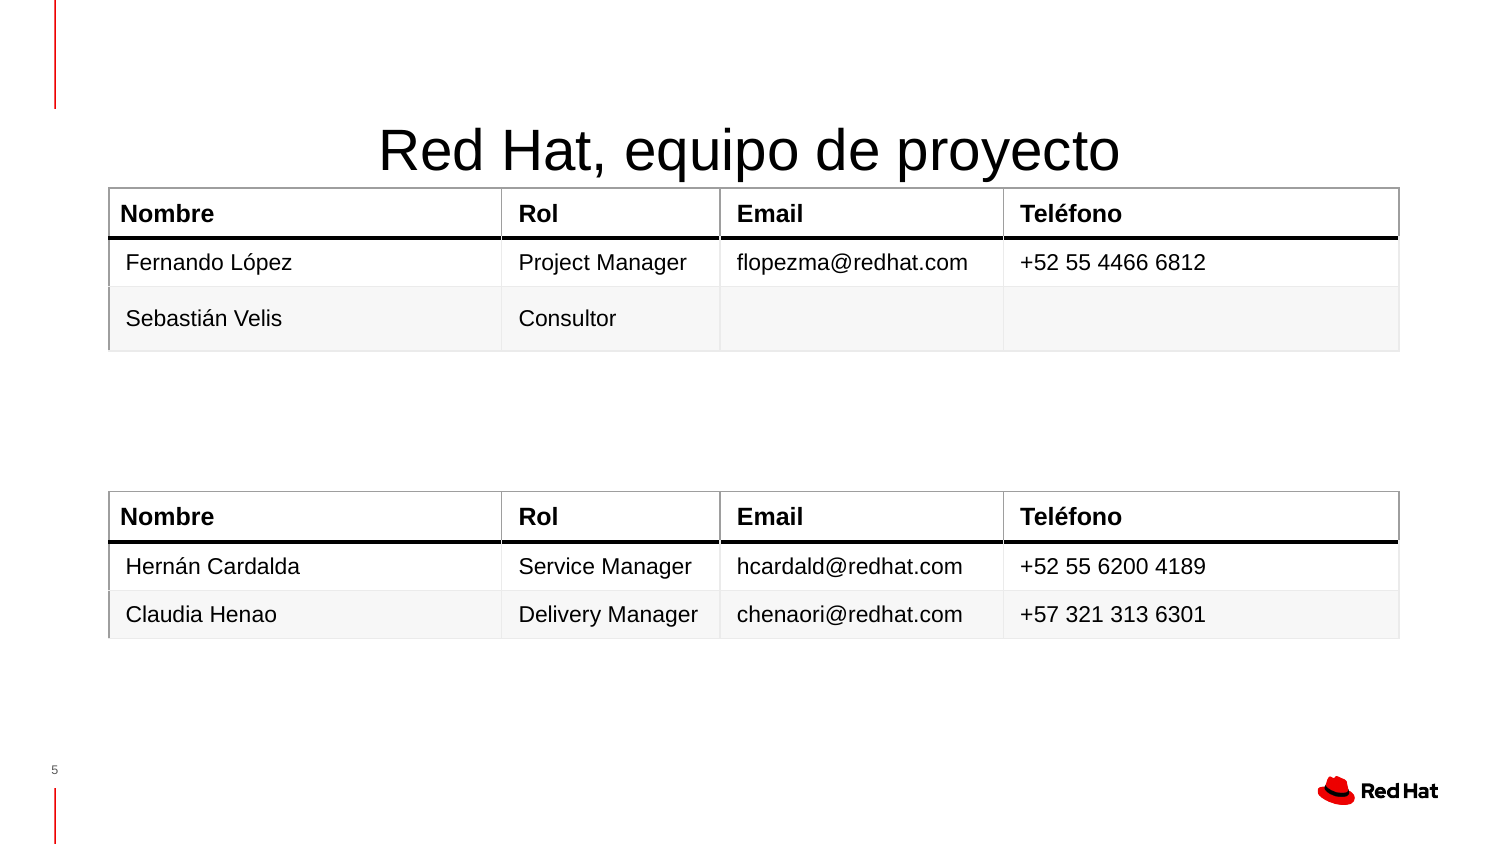

# Red Hat, equipo de proyecto
| Nombre | Rol | Email | Teléfono |
| --- | --- | --- | --- |
| Fernando López | Project Manager | flopezma@redhat.com | +52 55 4466 6812 |
| Sebastián Velis | Consultor |  |  |
| Nombre | Rol | Email | Teléfono |
| --- | --- | --- | --- |
| Hernán Cardalda | Service Manager | hcardald@redhat.com | +52 55 6200 4189 |
| Claudia Henao | Delivery Manager | chenaori@redhat.com | +57 321 313 6301 |
5